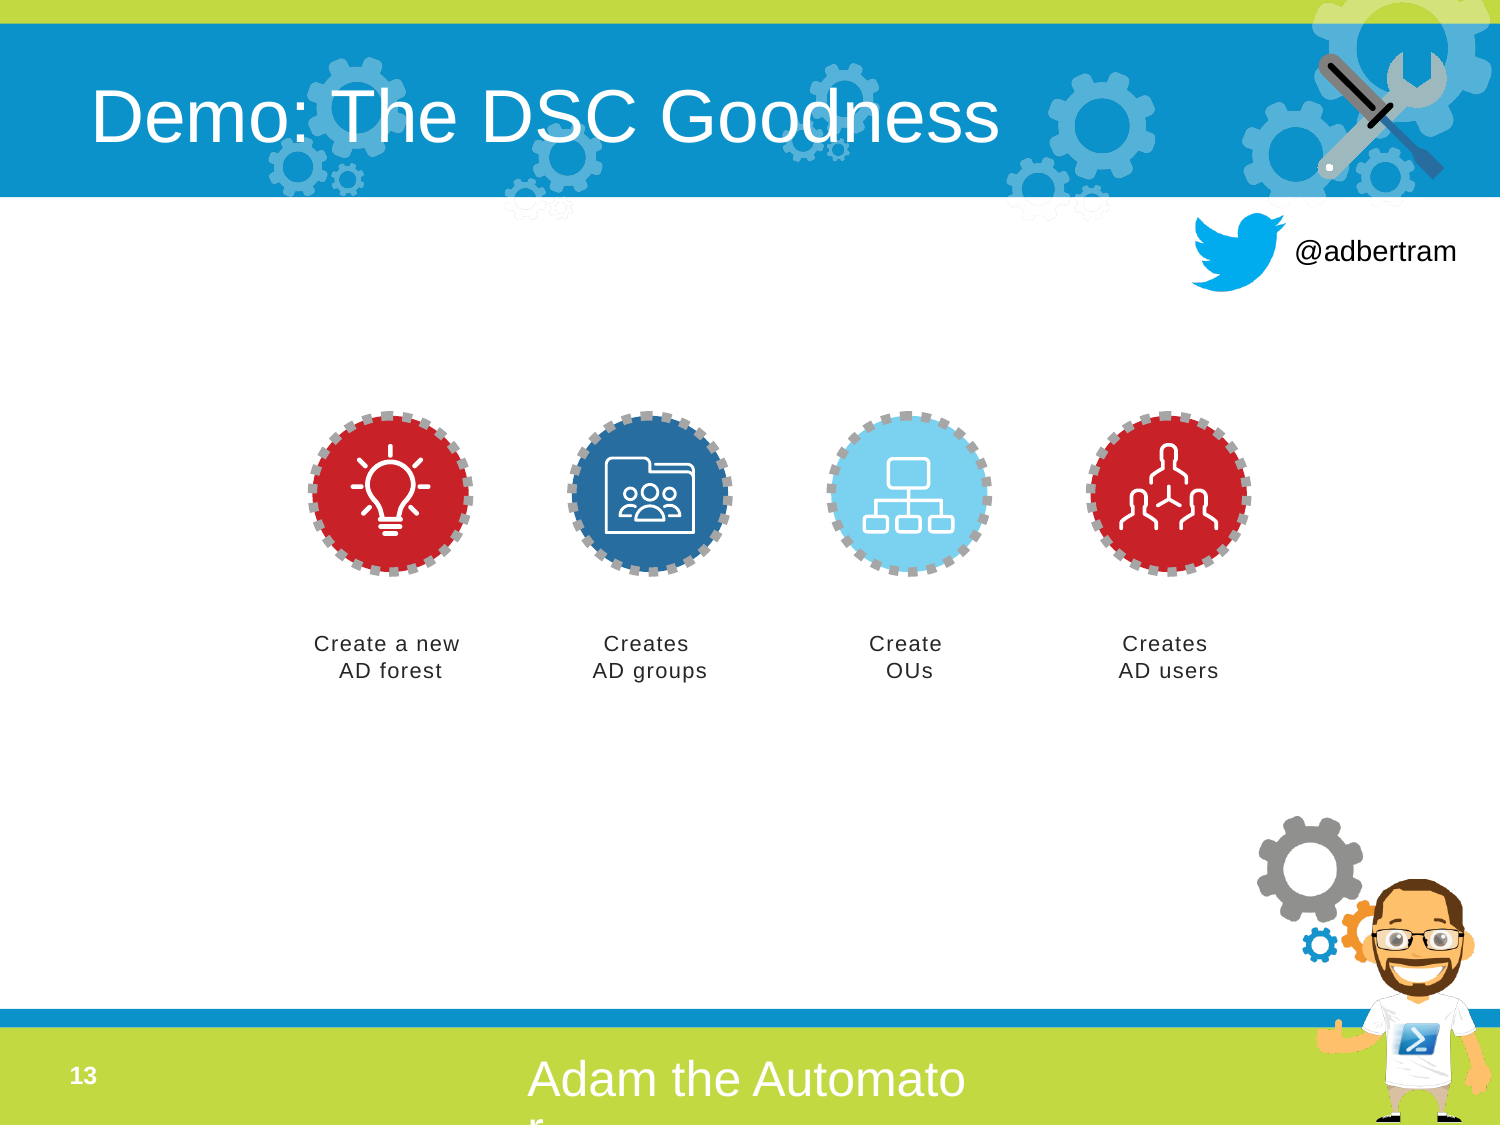

# Demo: The DSC Goodness

Create a new
AD forest
Creates
AD groups
Create
OUs
Creates
AD users
13
Adam the Automator